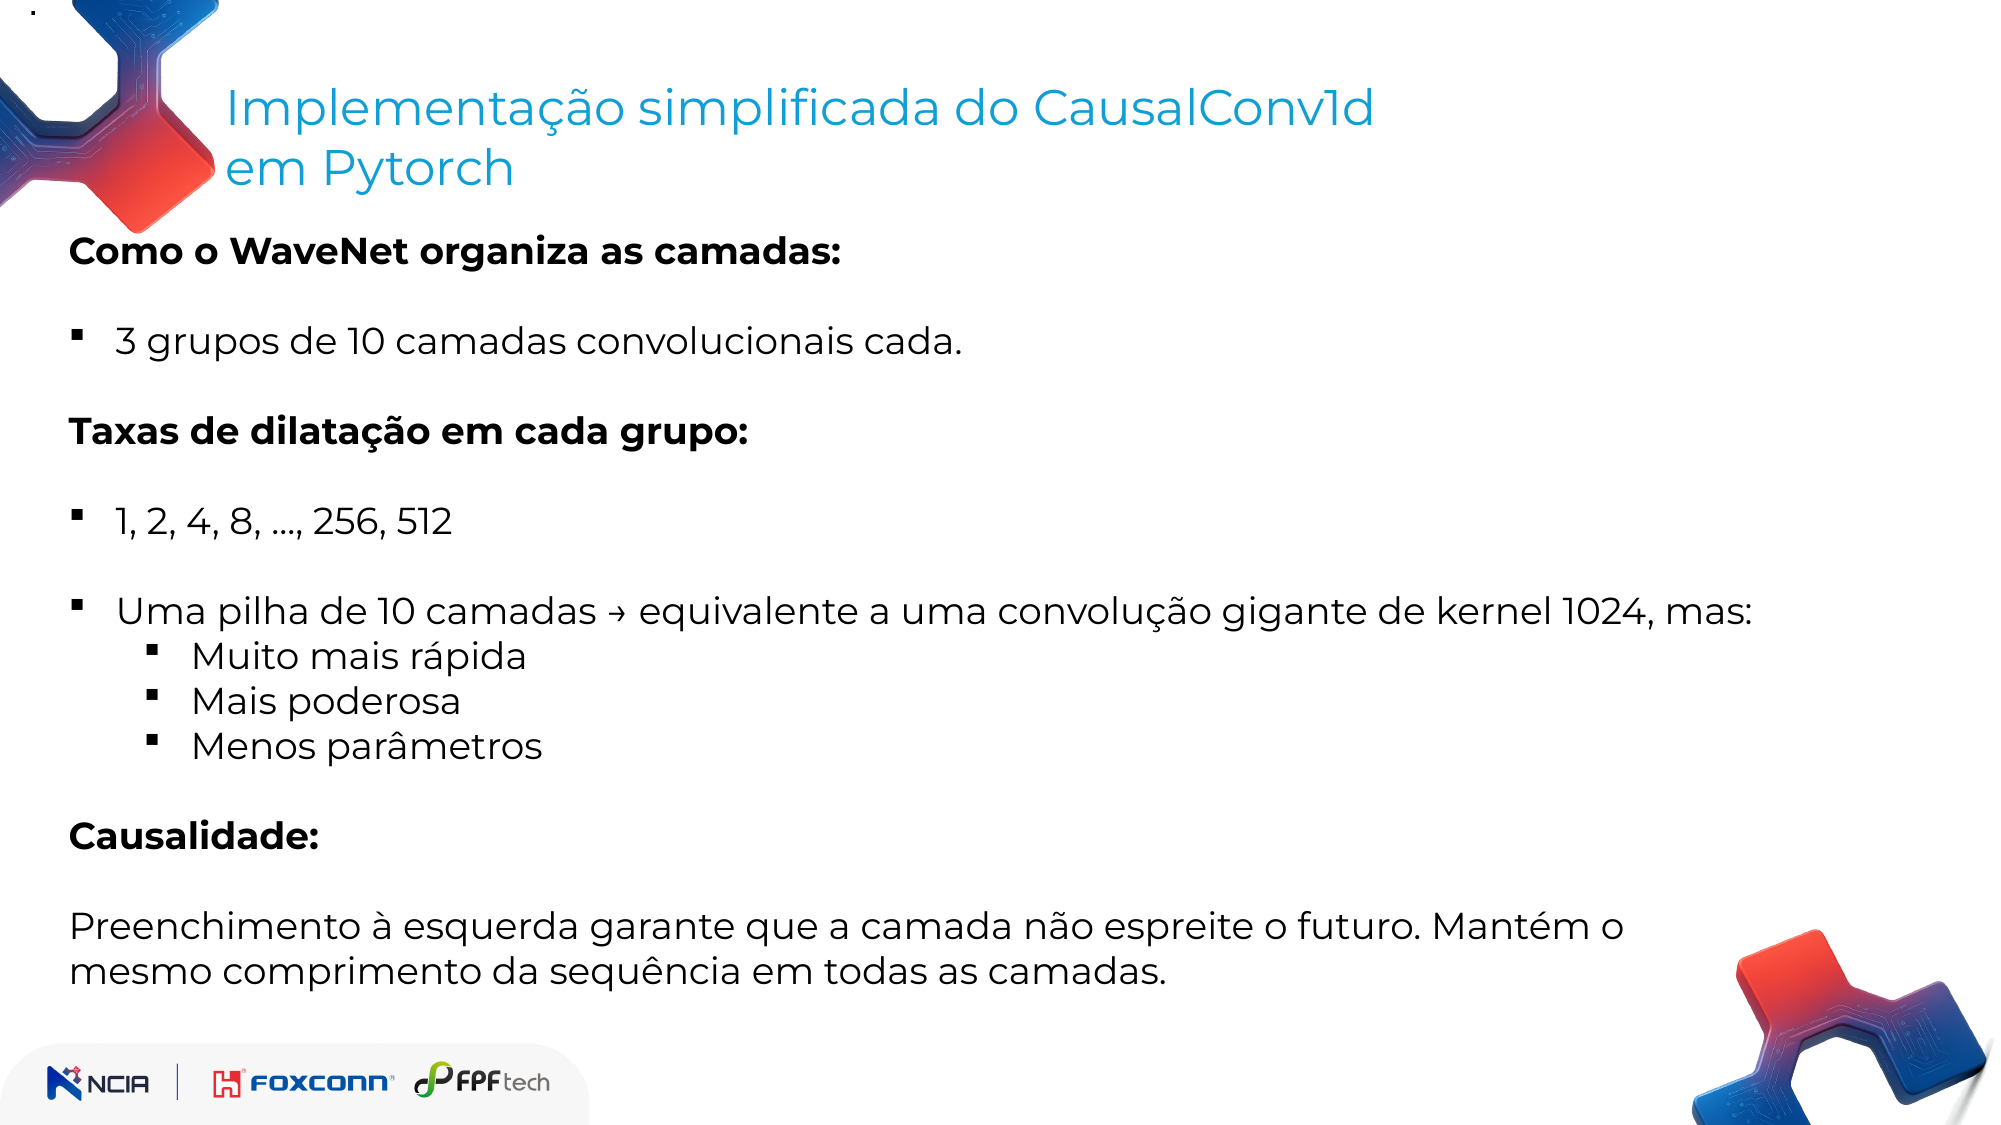

.
Implementação simplificada do CausalConv1d em Pytorch
Como o WaveNet organiza as camadas:

3 grupos de 10 camadas convolucionais cada.

Taxas de dilatação em cada grupo:

1, 2, 4, 8, ..., 256, 512

Uma pilha de 10 camadas → equivalente a uma convolução gigante de kernel 1024, mas:
Muito mais rápida
Mais poderosa
Menos parâmetros

Causalidade:

Preenchimento à esquerda garante que a camada não espreite o futuro. Mantém o mesmo comprimento da sequência em todas as camadas.